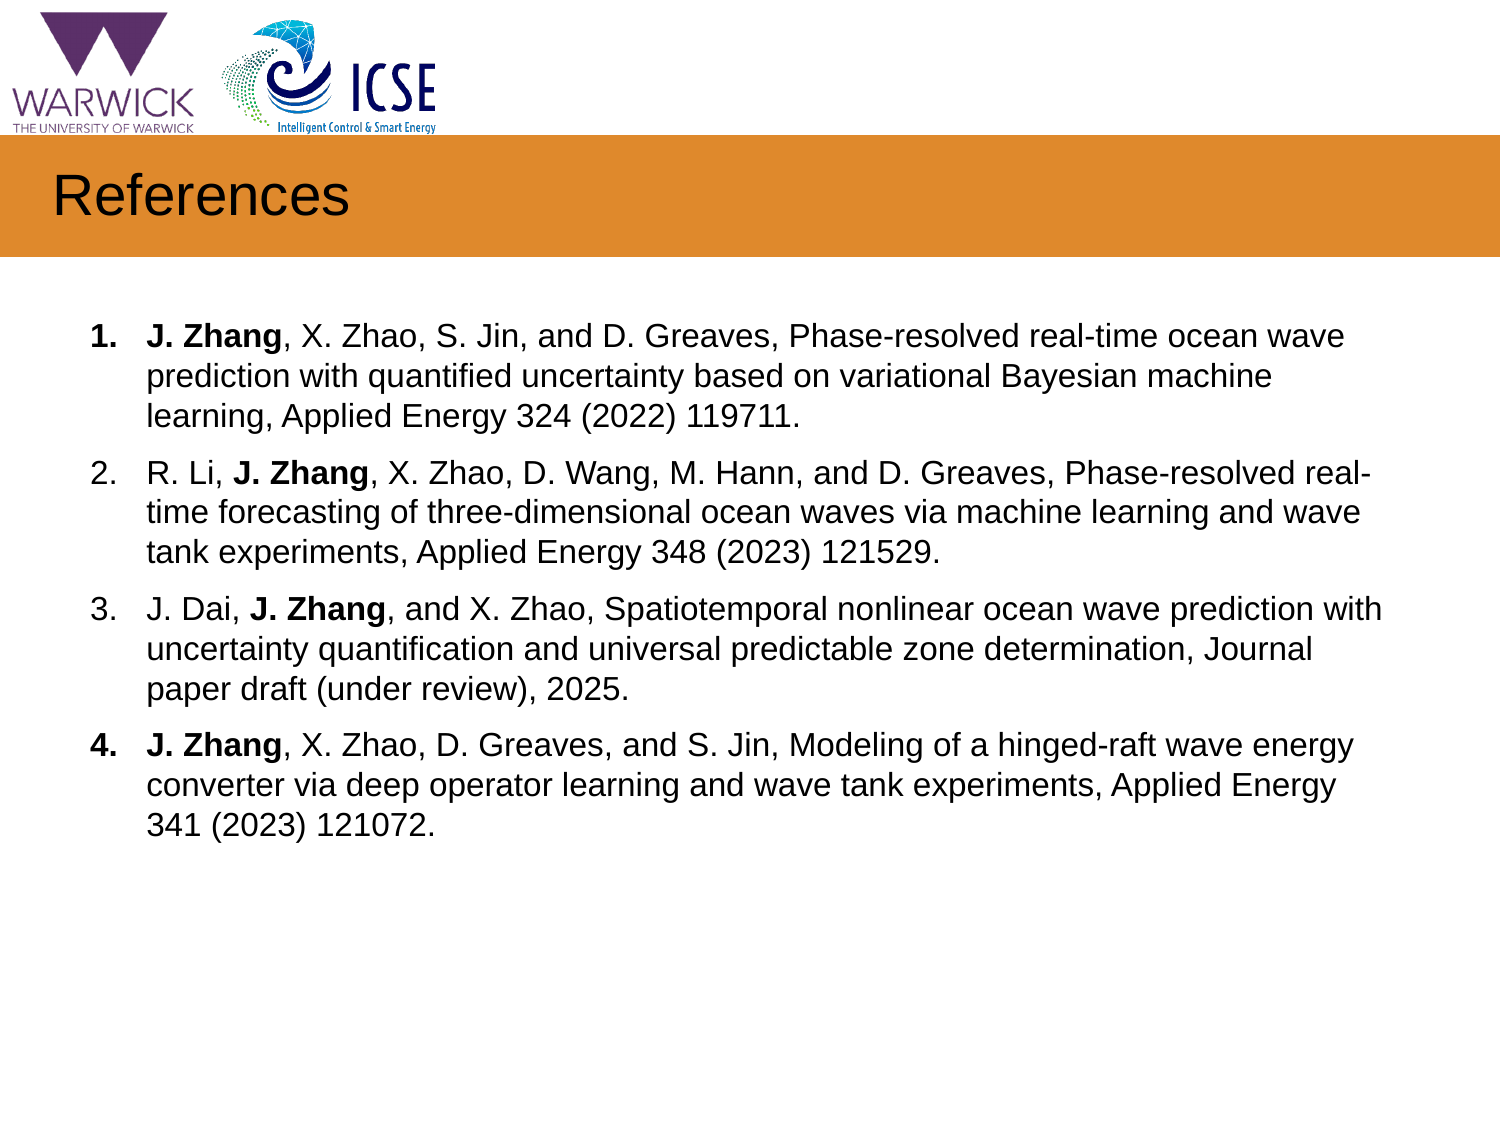

# References
J. Zhang, X. Zhao, S. Jin, and D. Greaves, Phase-resolved real-time ocean wave prediction with quantified uncertainty based on variational Bayesian machine learning, Applied Energy 324 (2022) 119711.
R. Li, J. Zhang, X. Zhao, D. Wang, M. Hann, and D. Greaves, Phase-resolved real-time forecasting of three-dimensional ocean waves via machine learning and wave tank experiments, Applied Energy 348 (2023) 121529.
J. Dai, J. Zhang, and X. Zhao, Spatiotemporal nonlinear ocean wave prediction with uncertainty quantification and universal predictable zone determination, Journal paper draft (under review), 2025.
J. Zhang, X. Zhao, D. Greaves, and S. Jin, Modeling of a hinged-raft wave energy converter via deep operator learning and wave tank experiments, Applied Energy 341 (2023) 121072.